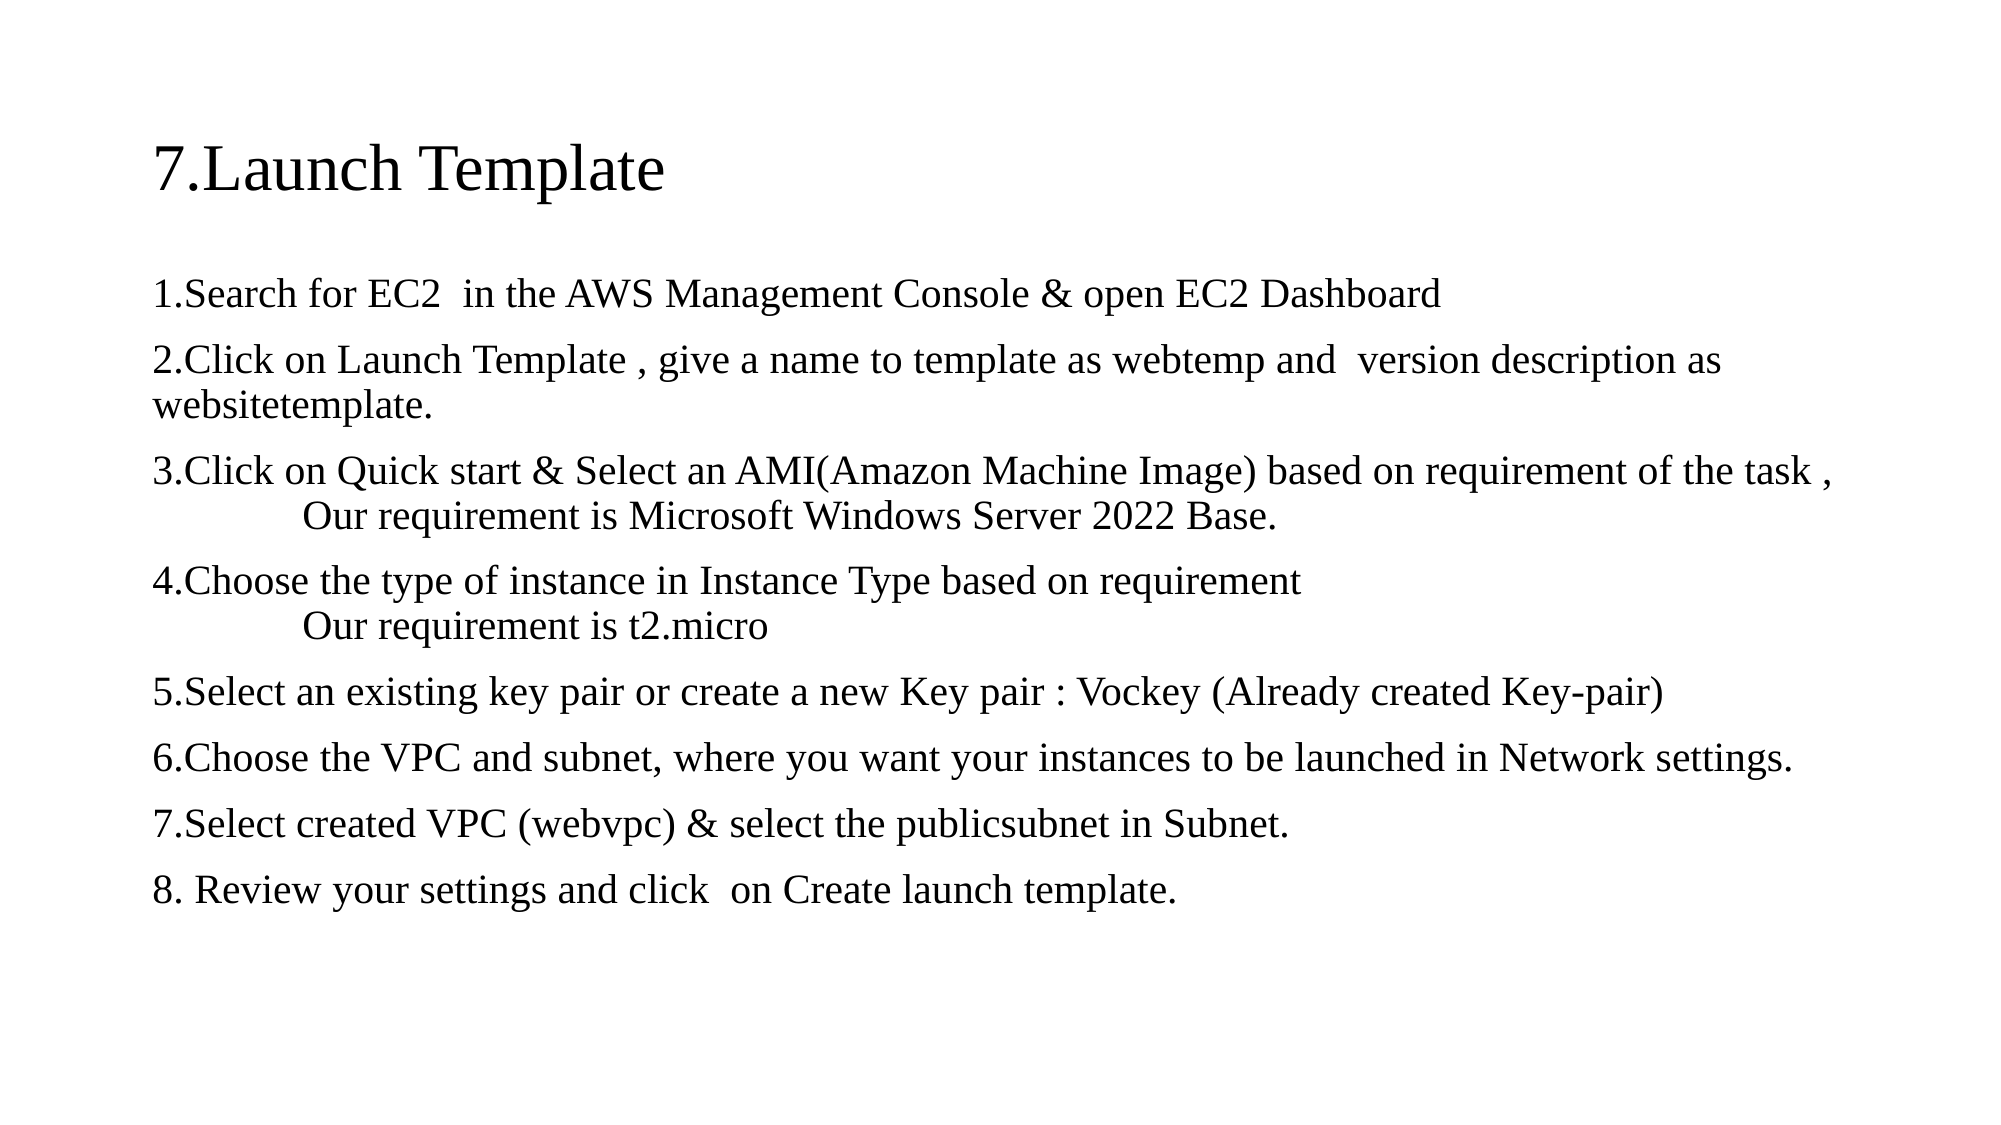

# 7.Launch Template
1.Search for EC2  in the AWS Management Console & open EC2 Dashboard
2.Click on Launch Template , give a name to template as webtemp and  version description as 	websitetemplate.
3.Click on Quick start & Select an AMI(Amazon Machine Image) based on requirement of the task ,	Our requirement is Microsoft Windows Server 2022 Base.
4.Choose the type of instance in Instance Type based on requirement                                                  	Our requirement is t2.micro
5.Select an existing key pair or create a new Key pair : Vockey (Already created Key-pair)
6.Choose the VPC and subnet, where you want your instances to be launched in Network settings.
7.Select created VPC (webvpc) & select the publicsubnet in Subnet.
8. Review your settings and click  on Create launch template.